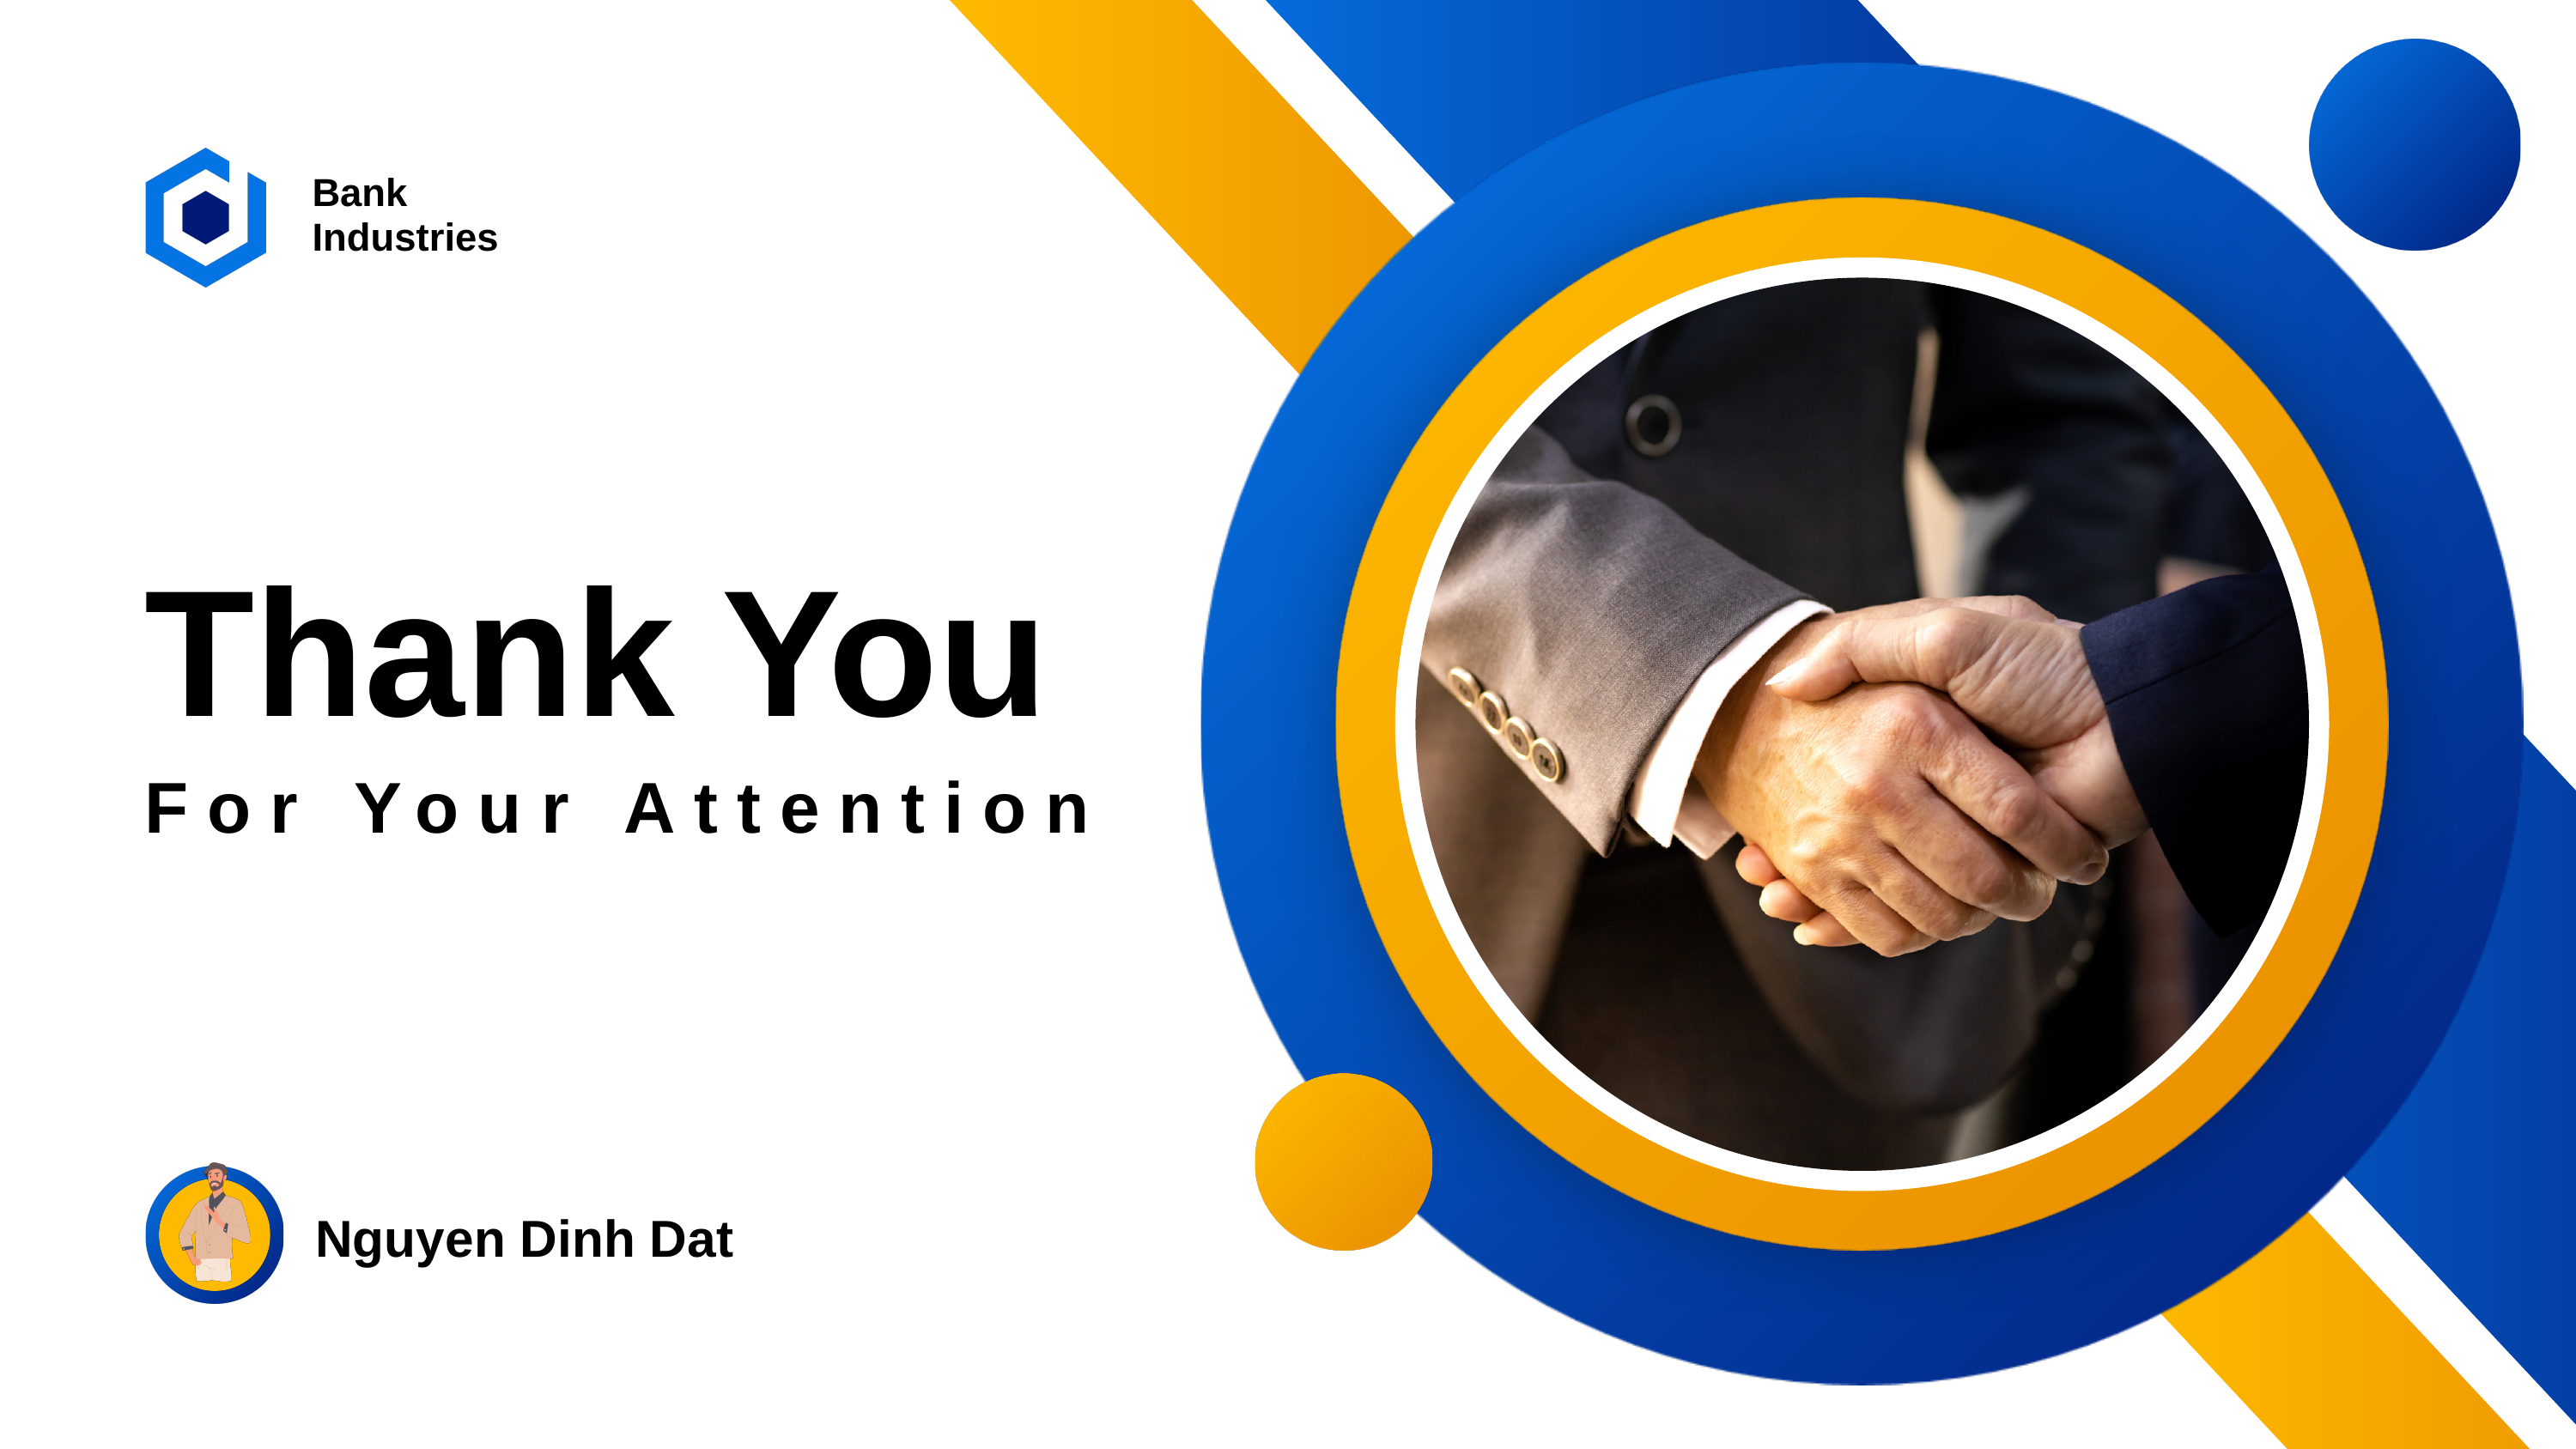

Bank Industries

Thank You

For Your Attention

Nguyen Dinh Dat